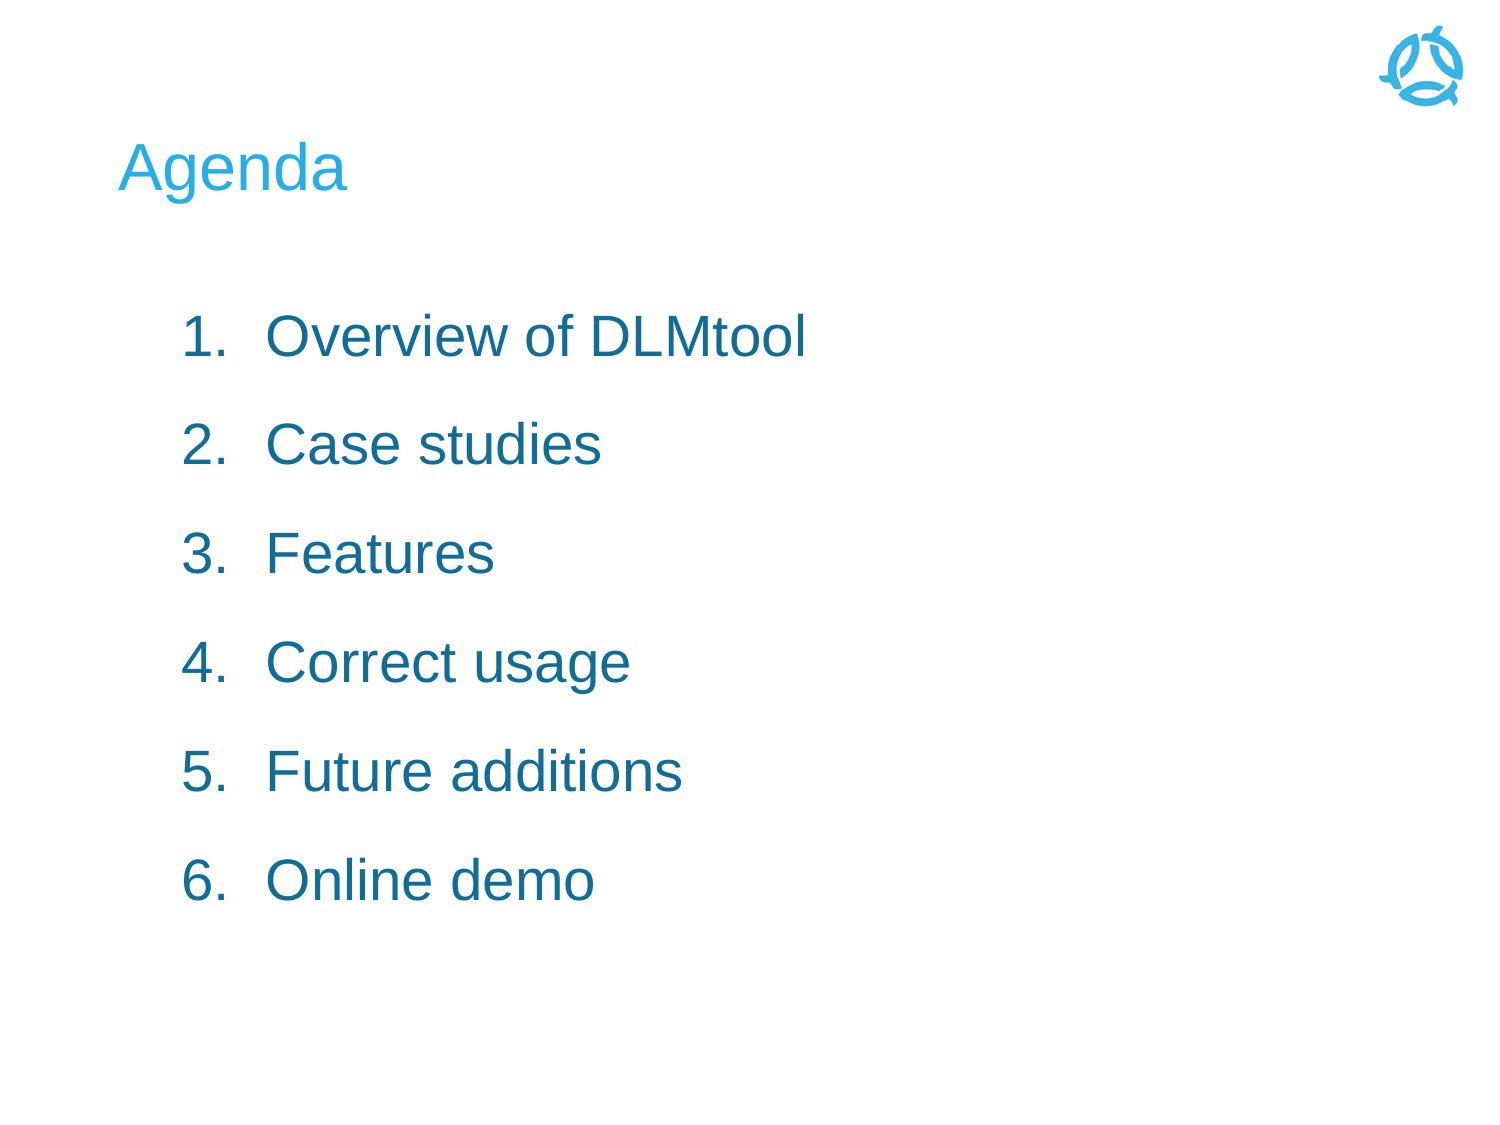

# Agenda
Overview of DLMtool
Case studies
Features
Correct usage
Future additions
Online demo